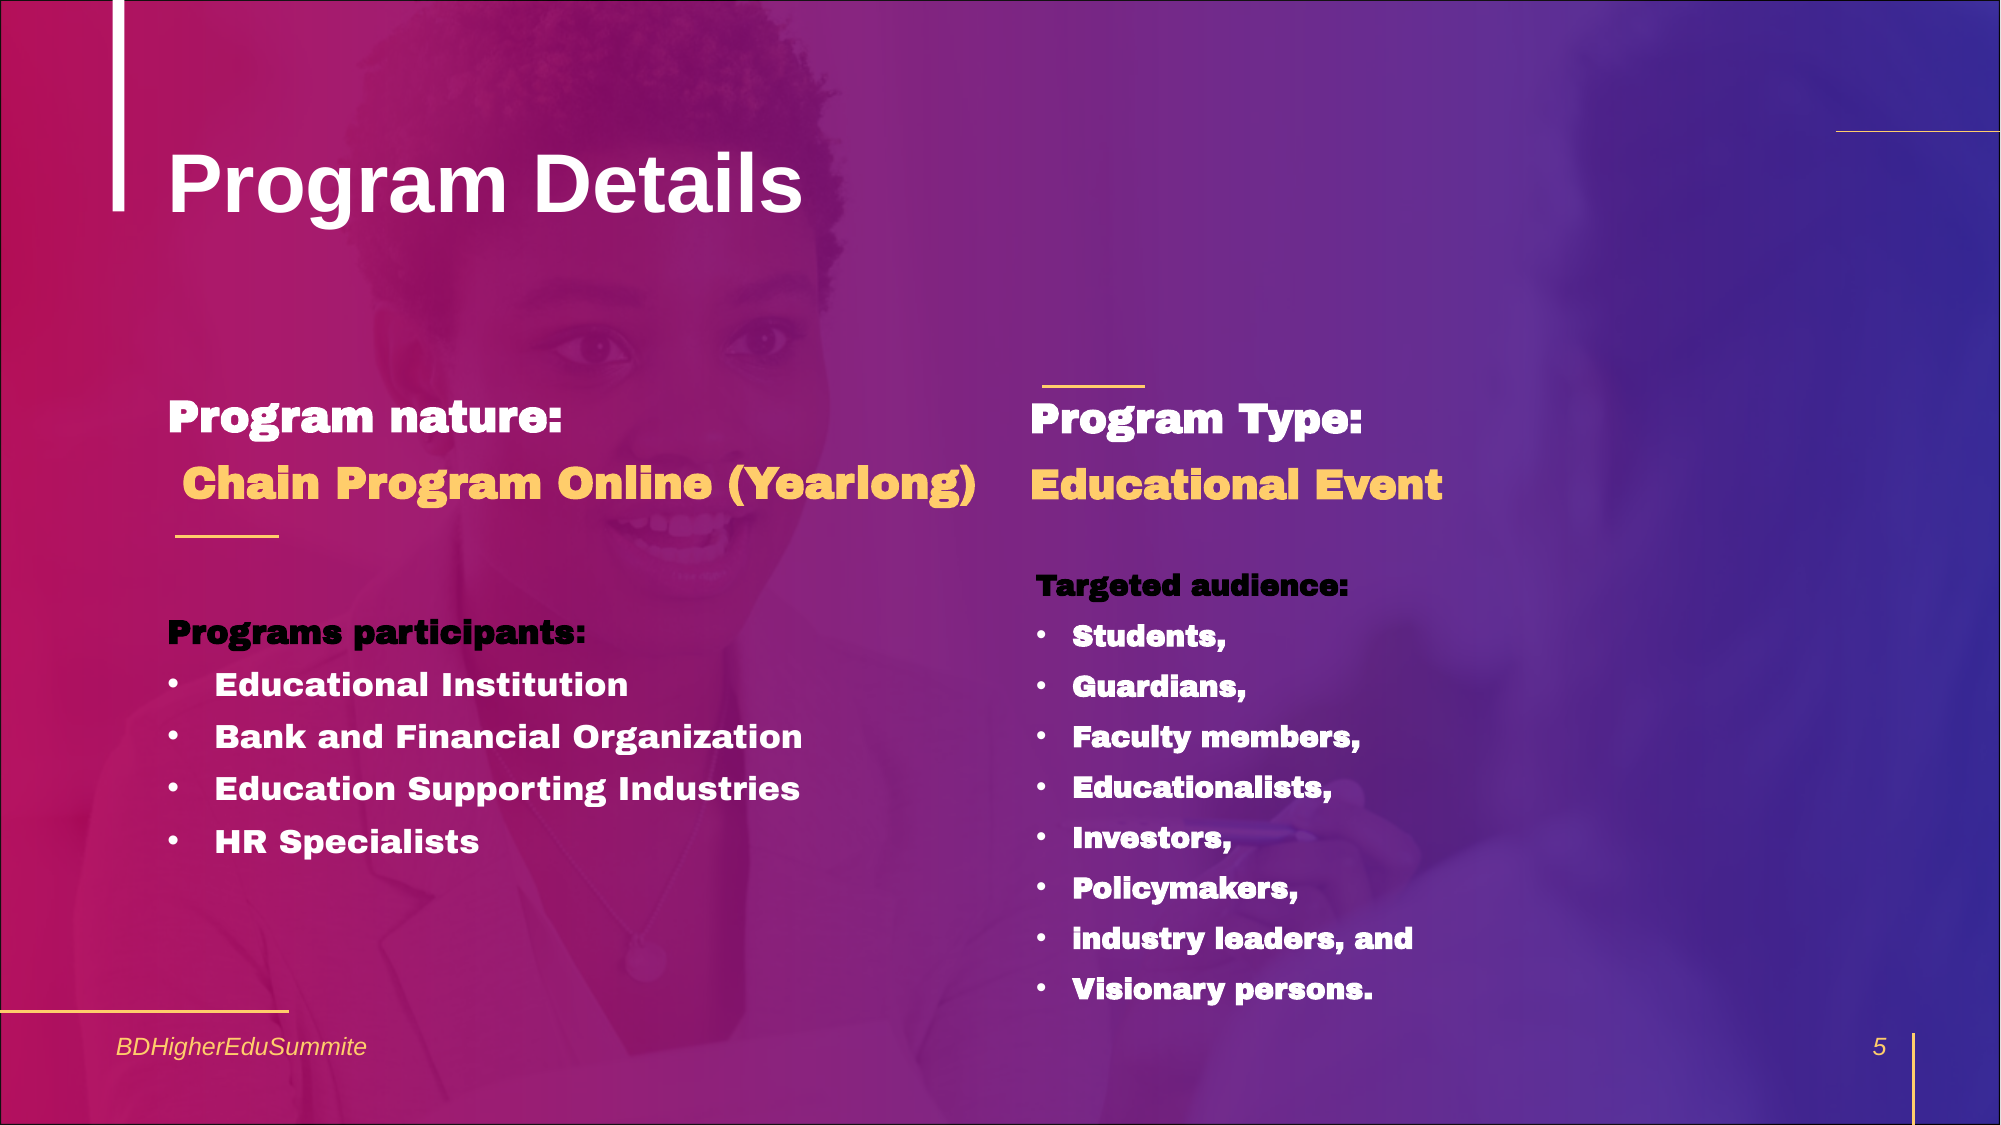

# Program Details
Program nature:
 Chain Program Online (Yearlong)
Program Type:
Educational Event
Targeted audience:
Students,
Guardians,
Faculty members,
Educationalists,
Investors,
Policymakers,
industry leaders, and
Visionary persons.

Programs participants:
Educational Institution
Bank and Financial Organization
Education Supporting Industries
HR Specialists

BDHigherEduSummite
5